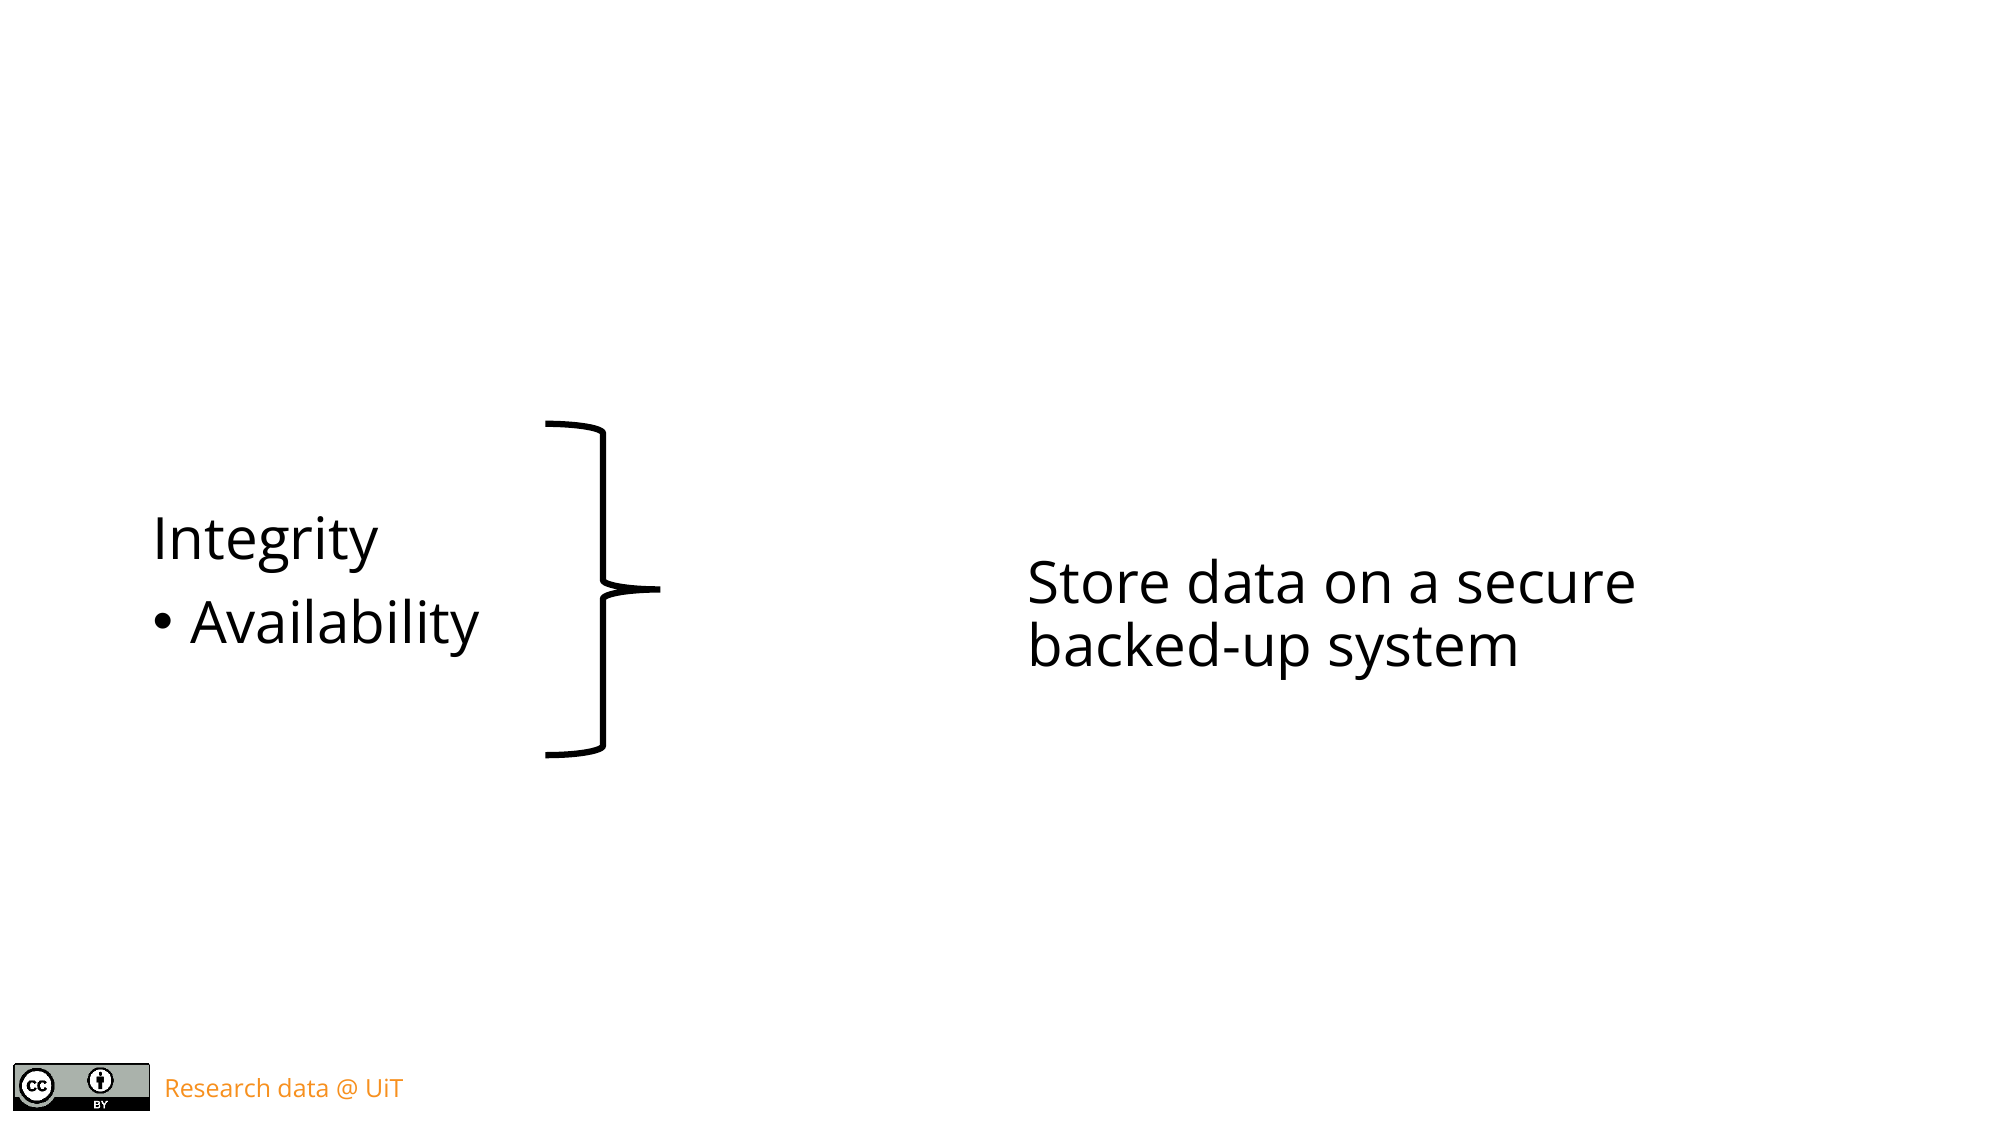

Store data on a secure backed-up system

Integrity
Availability